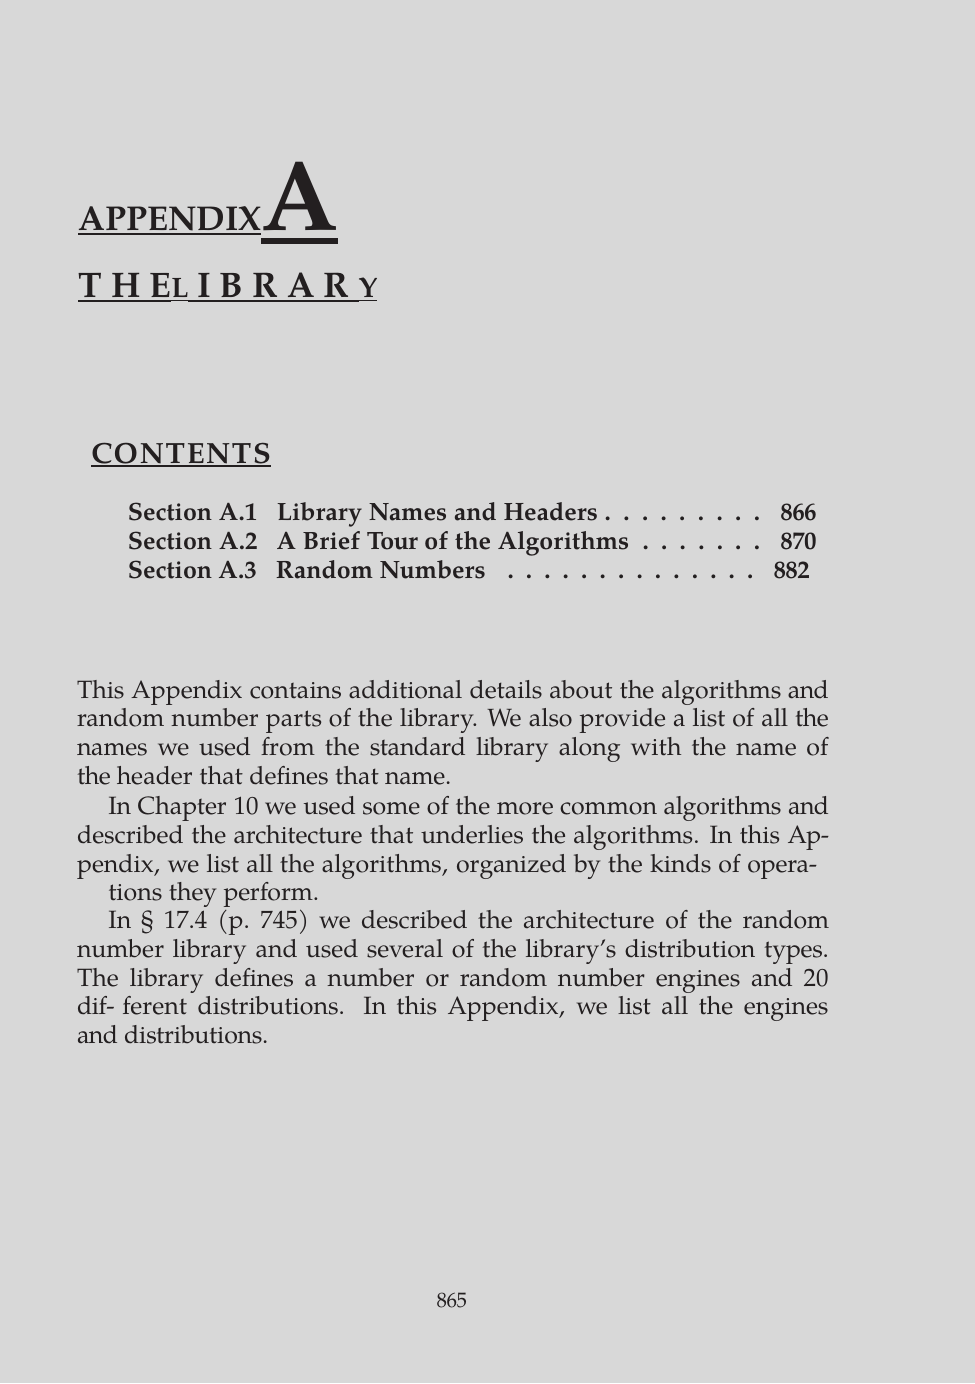

# A	P	P	E	N	D	I	X	A
T H E	L I B R A R Y
Contents
Section A.1  Library Names and Headers . . . . . . . . .  866 Section A.2  A Brief Tour of the Algorithms . . . . . . .  870 Section A.3  Random Numbers  . . . . . . . . . . . . . .  882
This Appendix contains additional details about the algorithms and random number parts of the library. We also provide a list of all the names we used from the standard library along with the name of the header that defines that name.
In Chapter 10 we used some of the more common algorithms and described the architecture that underlies the algorithms. In this Ap- pendix, we list all the algorithms, organized by the kinds of opera-
tions they perform.
In § 17.4 (p. 745) we described the architecture of the random number library and used several of the library’s distribution types. The library defines a number or random number engines and 20 dif- ferent distributions. In this Appendix, we list all the engines and distributions.
865